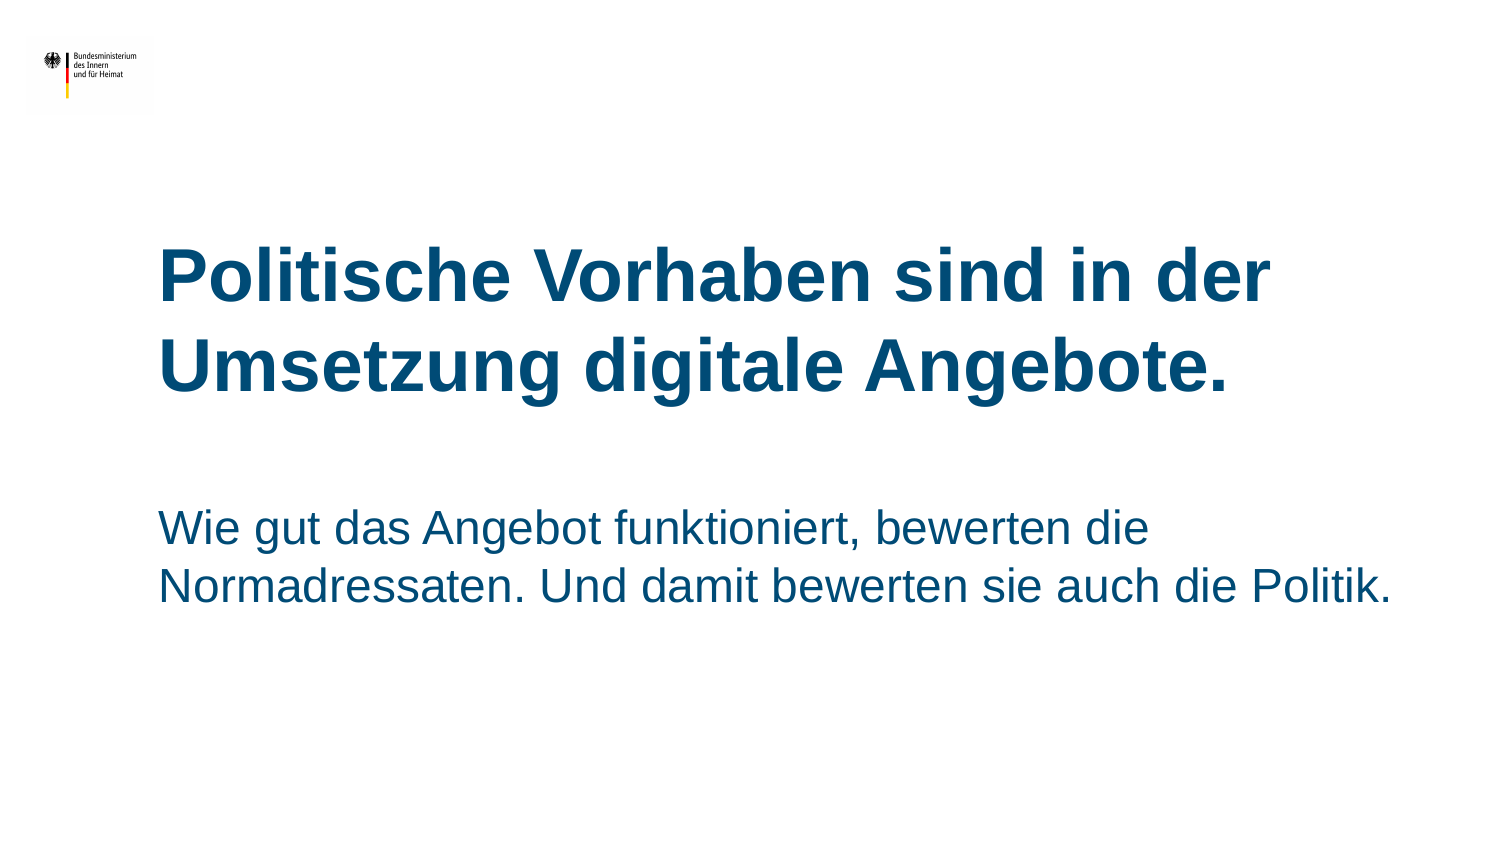

Politische Vorhaben sind in der Umsetzung digitale Angebote.

Wie gut das Angebot funktioniert, bewerten die Normadressaten. Und damit bewerten sie auch die Politik.